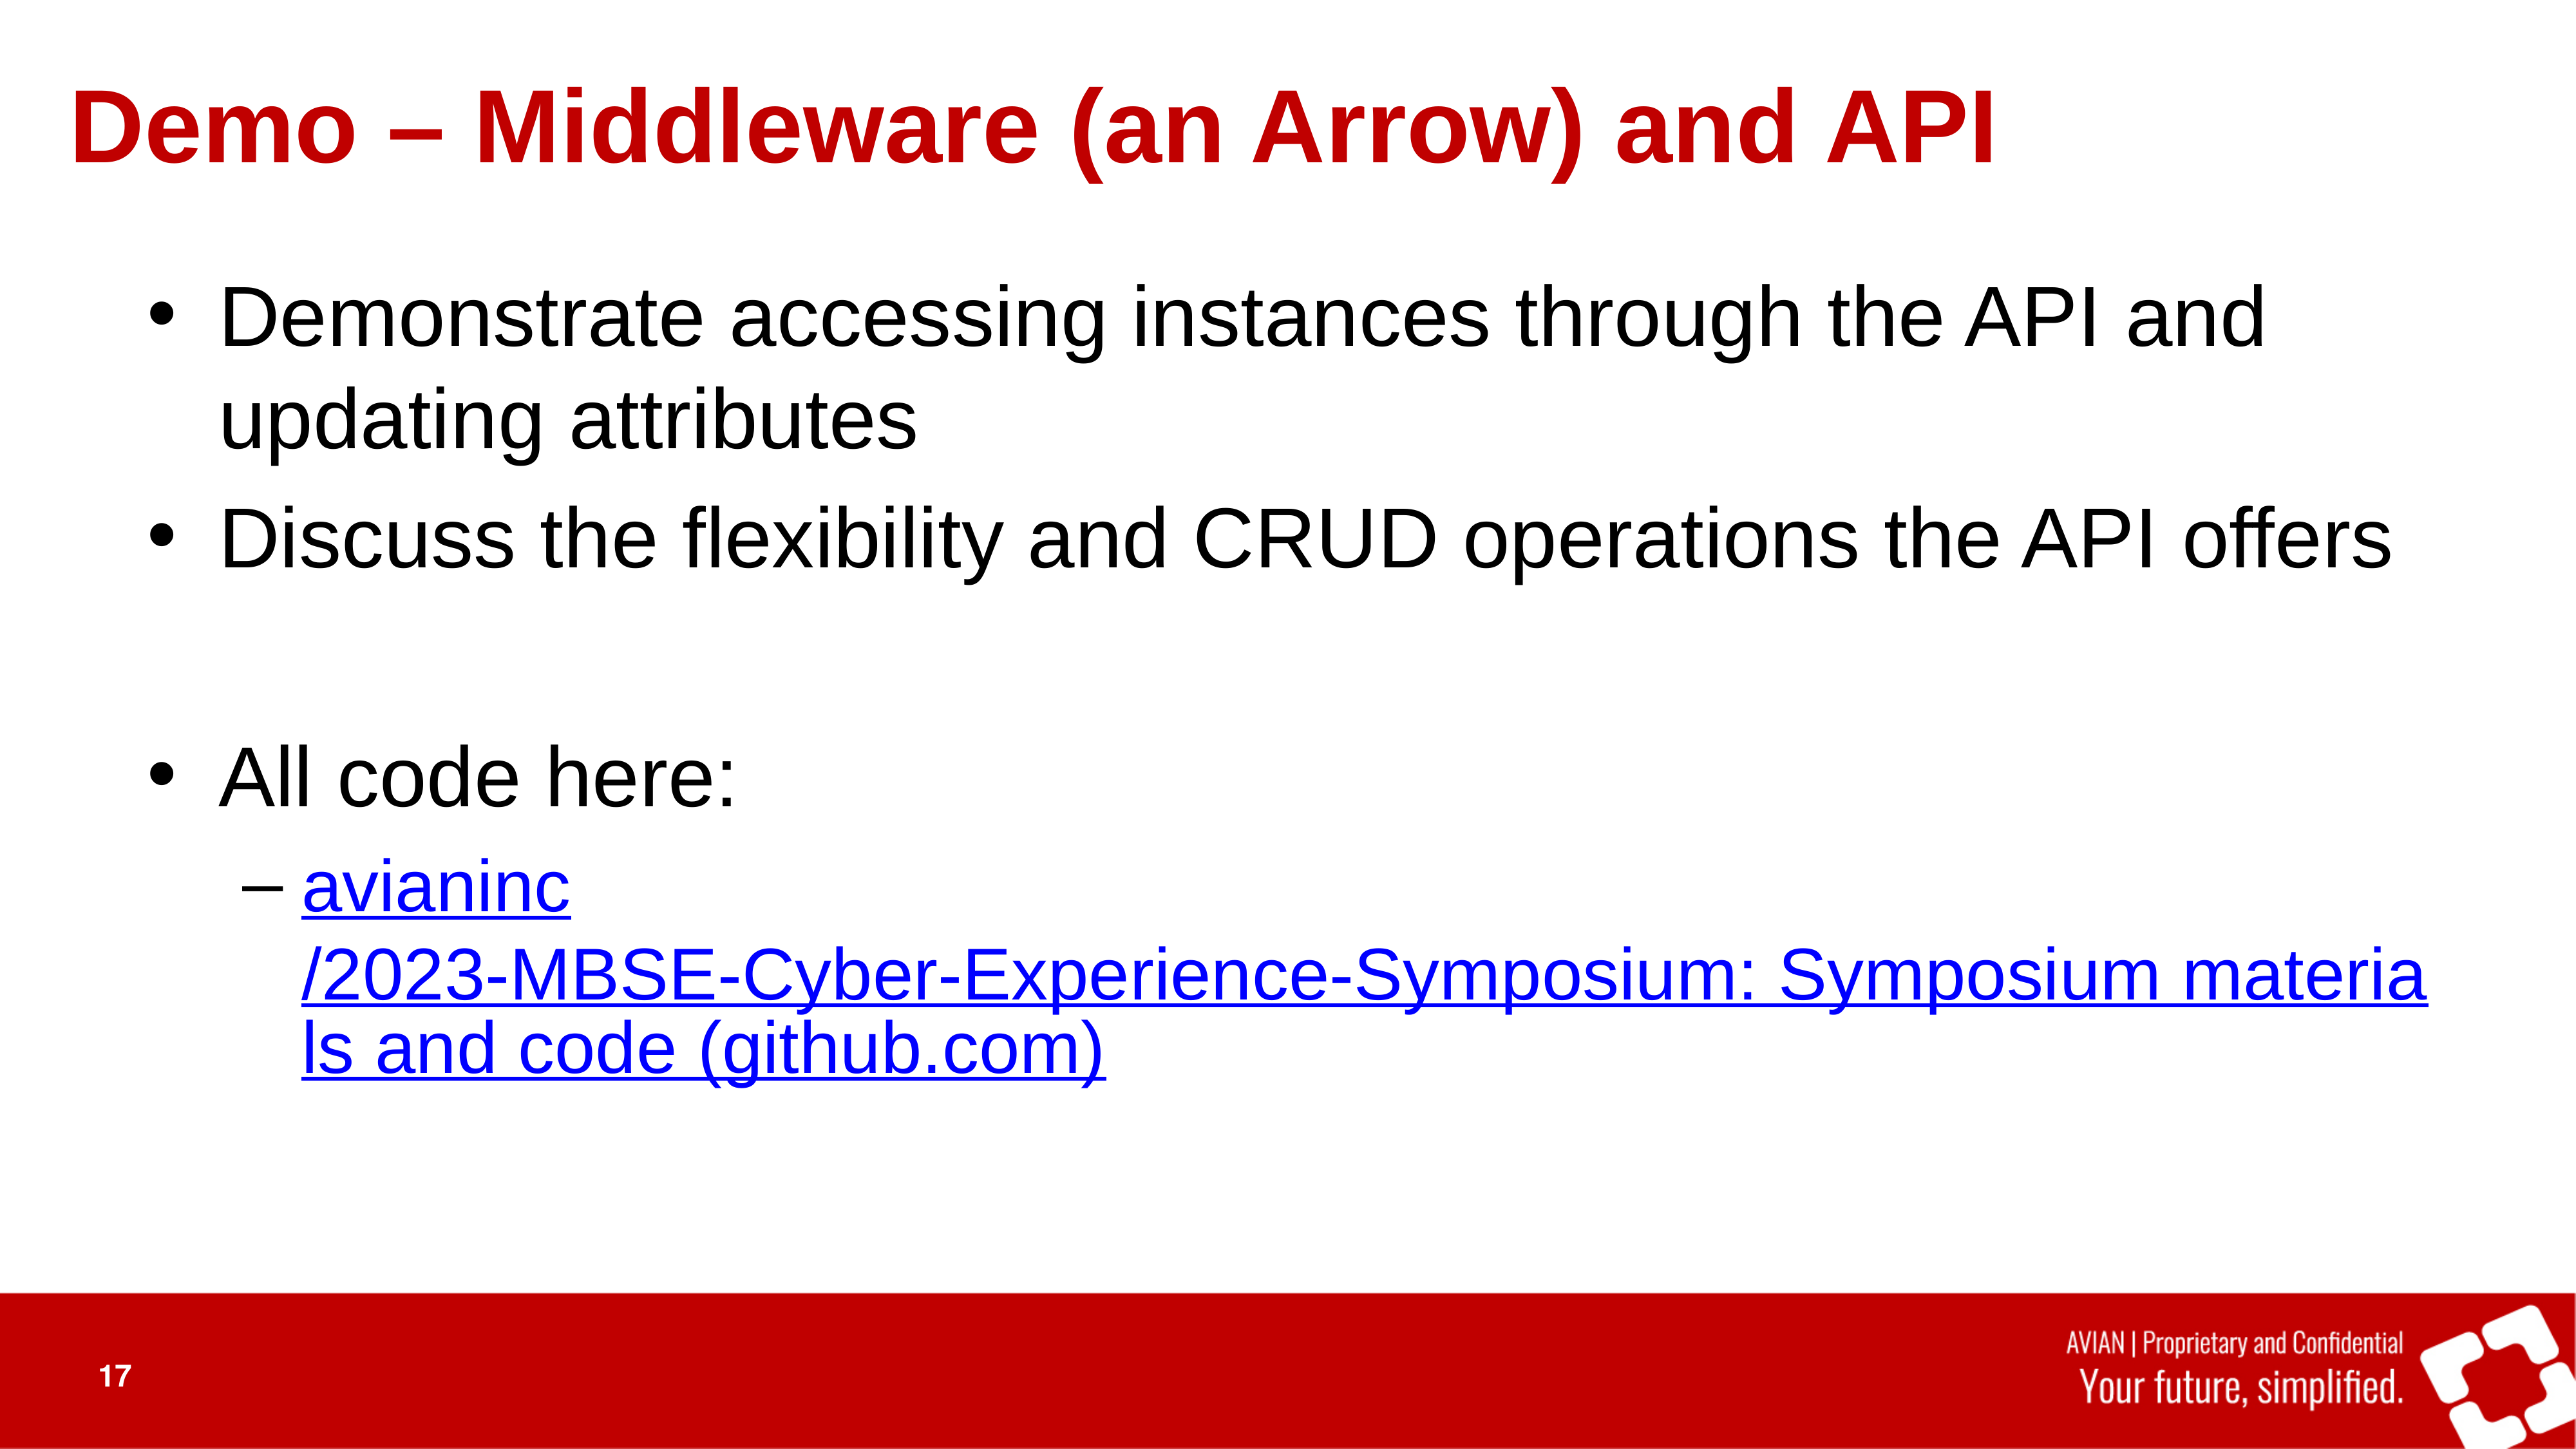

# Demo – Middleware (an Arrow) and API
Demonstrate accessing instances through the API and updating attributes
Discuss the flexibility and CRUD operations the API offers

All code here:
avianinc/2023-MBSE-Cyber-Experience-Symposium: Symposium materials and code (github.com)
17